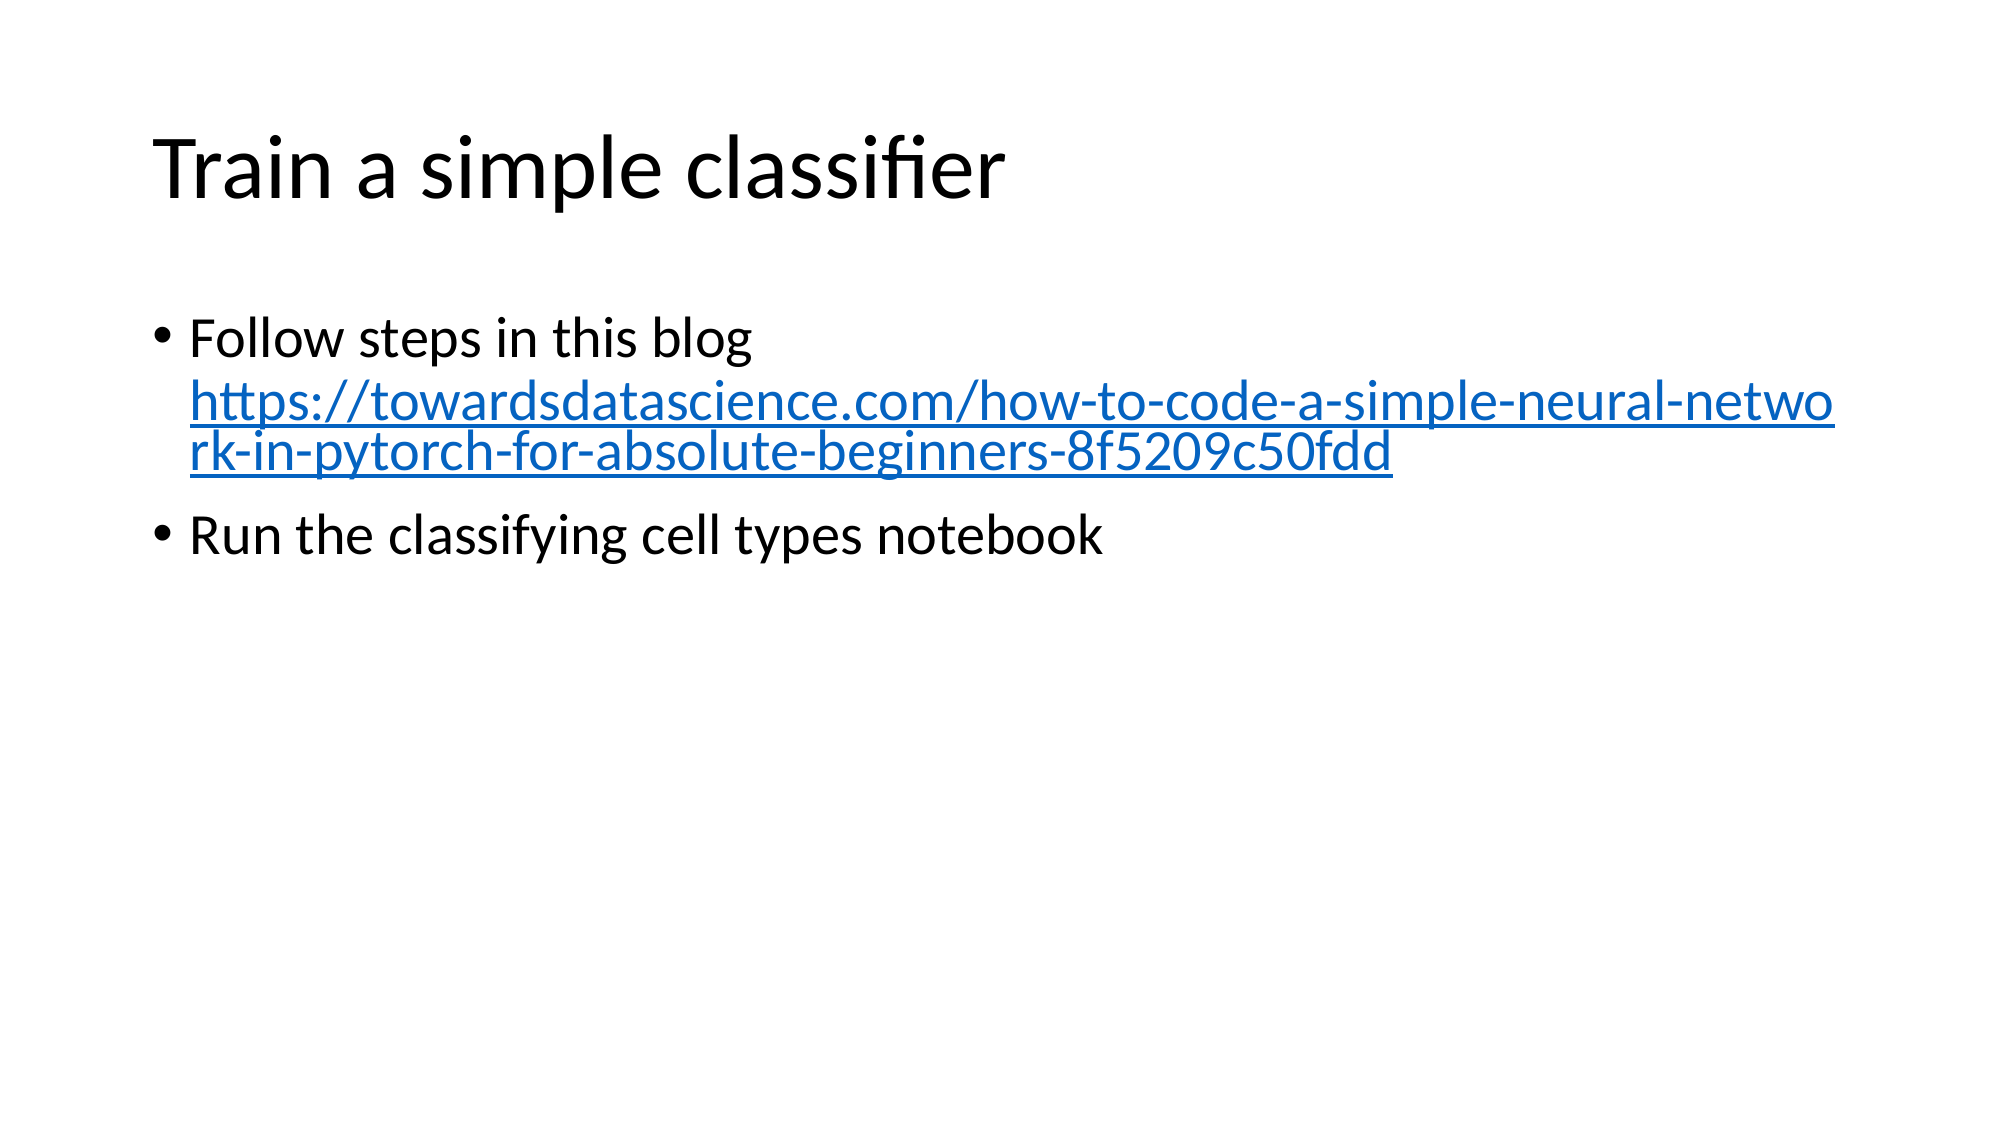

# Train a simple classifier
Follow steps in this blog https://towardsdatascience.com/how-to-code-a-simple-neural-network-in-pytorch-for-absolute-beginners-8f5209c50fdd
Run the classifying cell types notebook